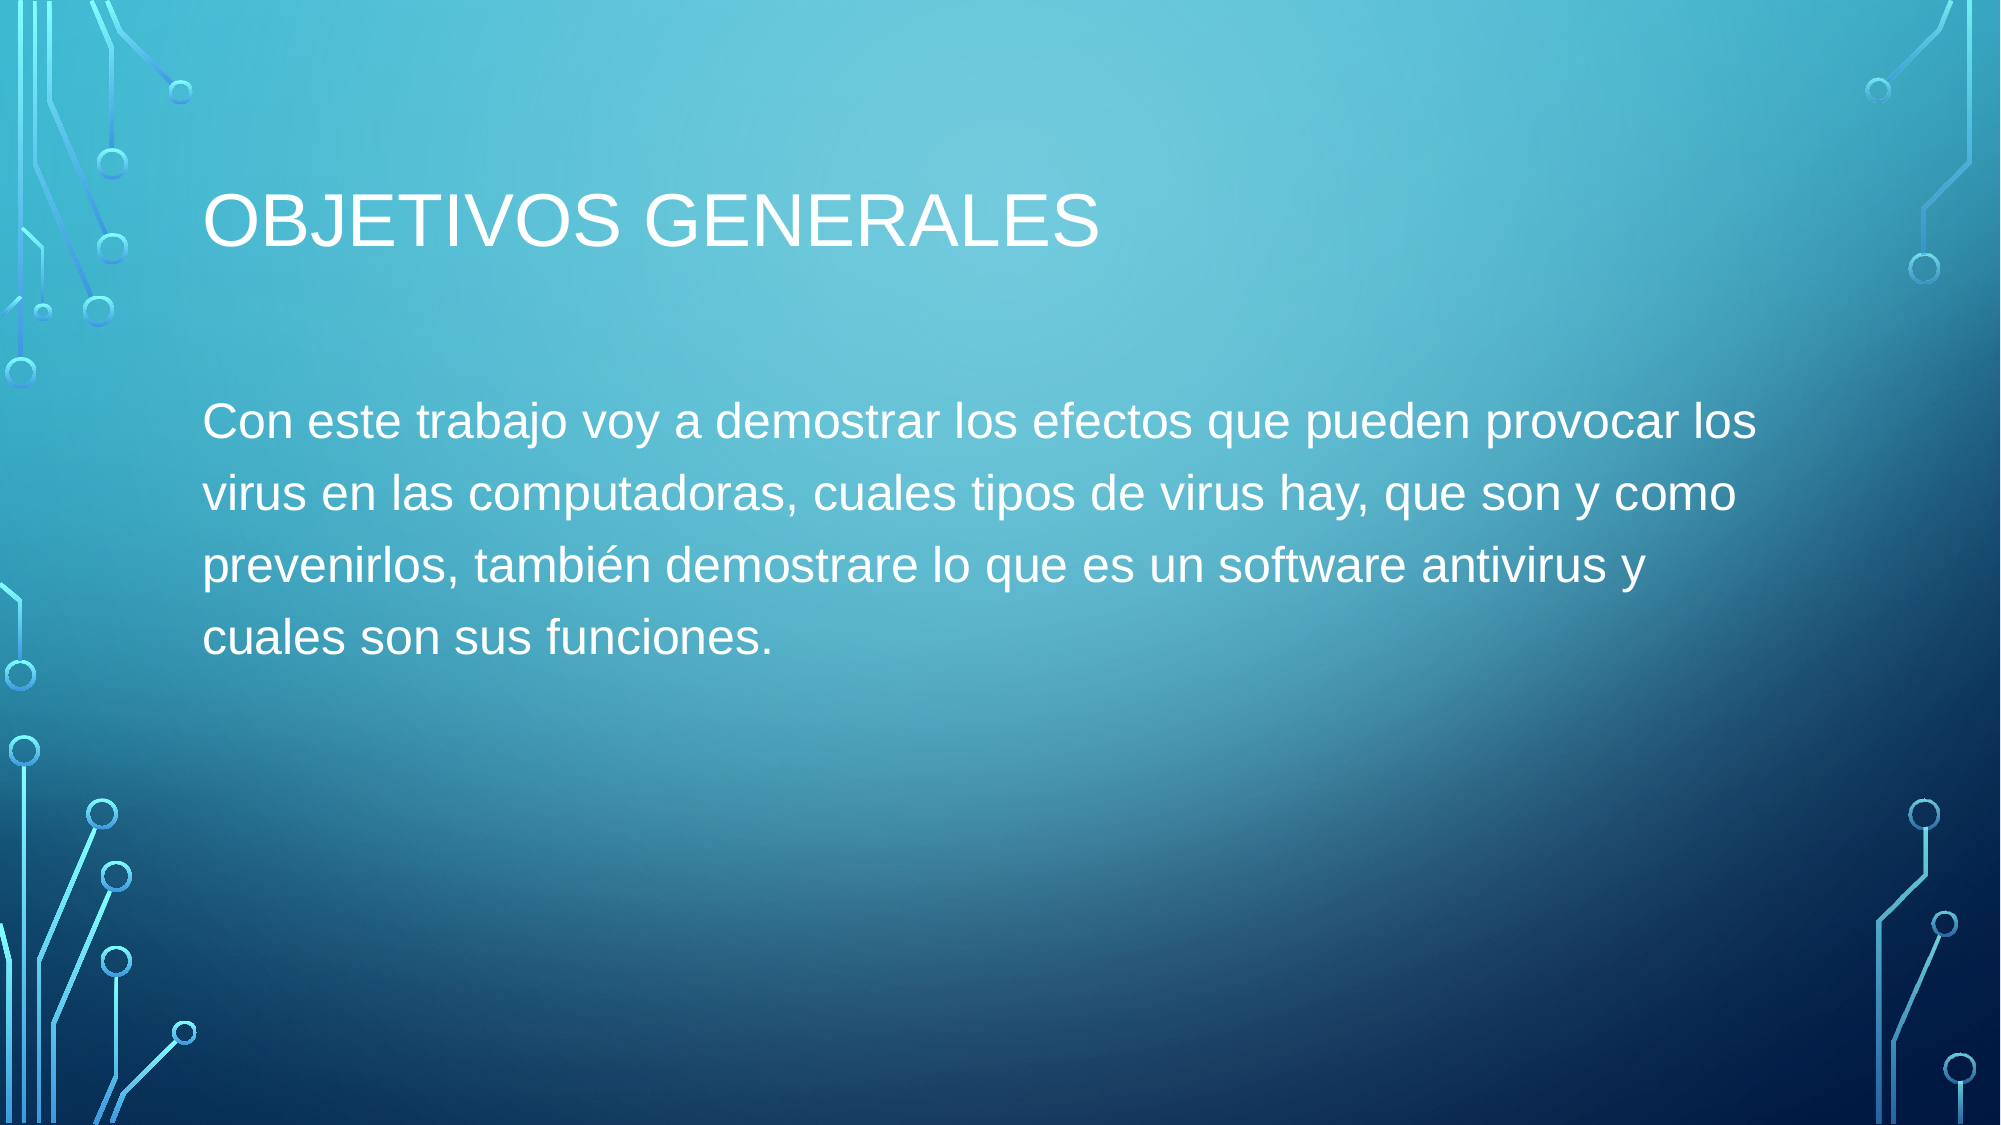

# Objetivos generales
Con este trabajo voy a demostrar los efectos que pueden provocar los virus en las computadoras, cuales tipos de virus hay, que son y como prevenirlos, también demostrare lo que es un software antivirus y cuales son sus funciones.